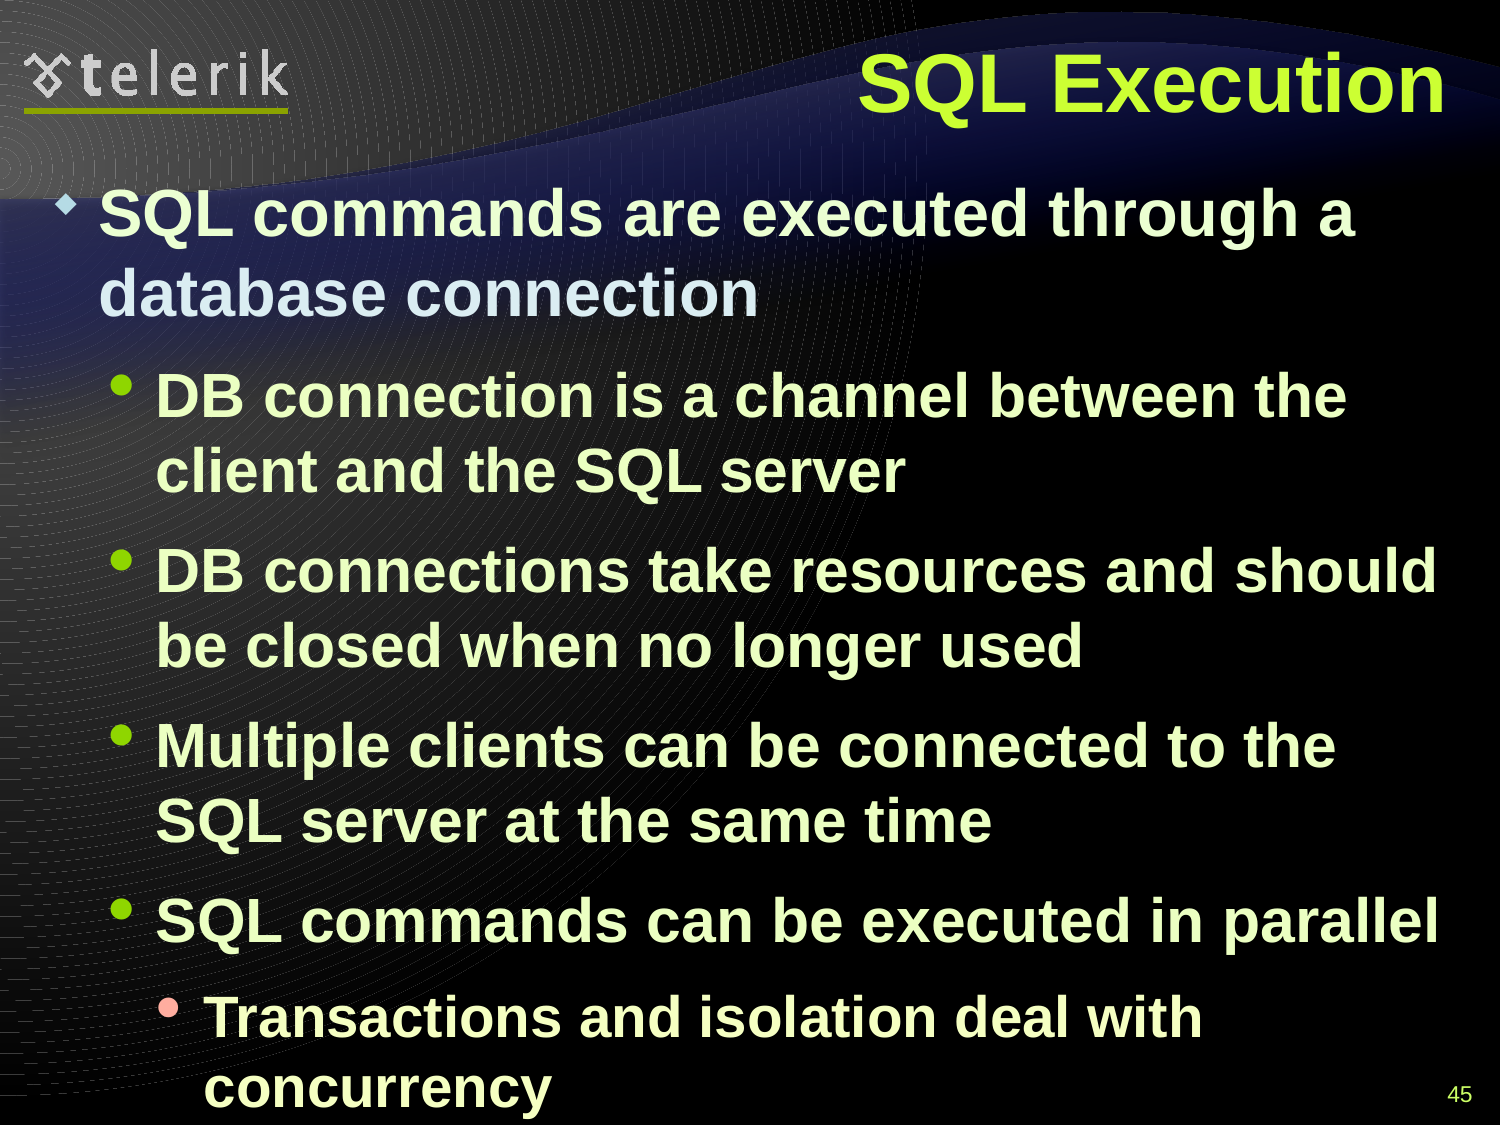

# SQL Execution
SQL commands are executed through a database connection
DB connection is a channel between the client and the SQL server
DB connections take resources and should be closed when no longer used
Multiple clients can be connected to the SQL server at the same time
SQL commands can be executed in parallel
Transactions and isolation deal with concurrency
45